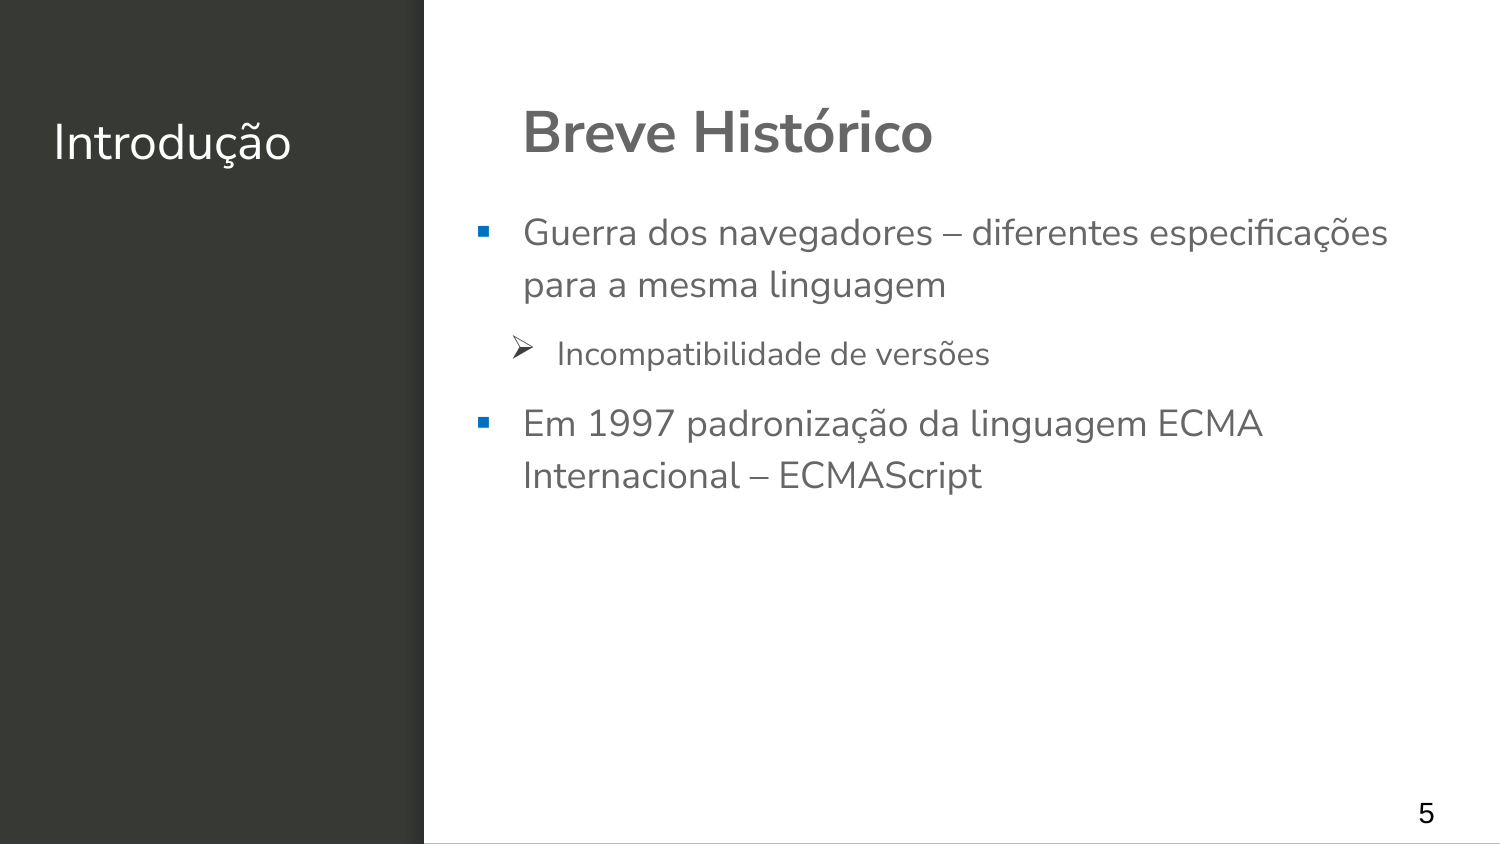

Breve Histórico
# Introdução
Guerra dos navegadores – diferentes especificações para a mesma linguagem
Incompatibilidade de versões
Em 1997 padronização da linguagem ECMA Internacional – ECMAScript
5